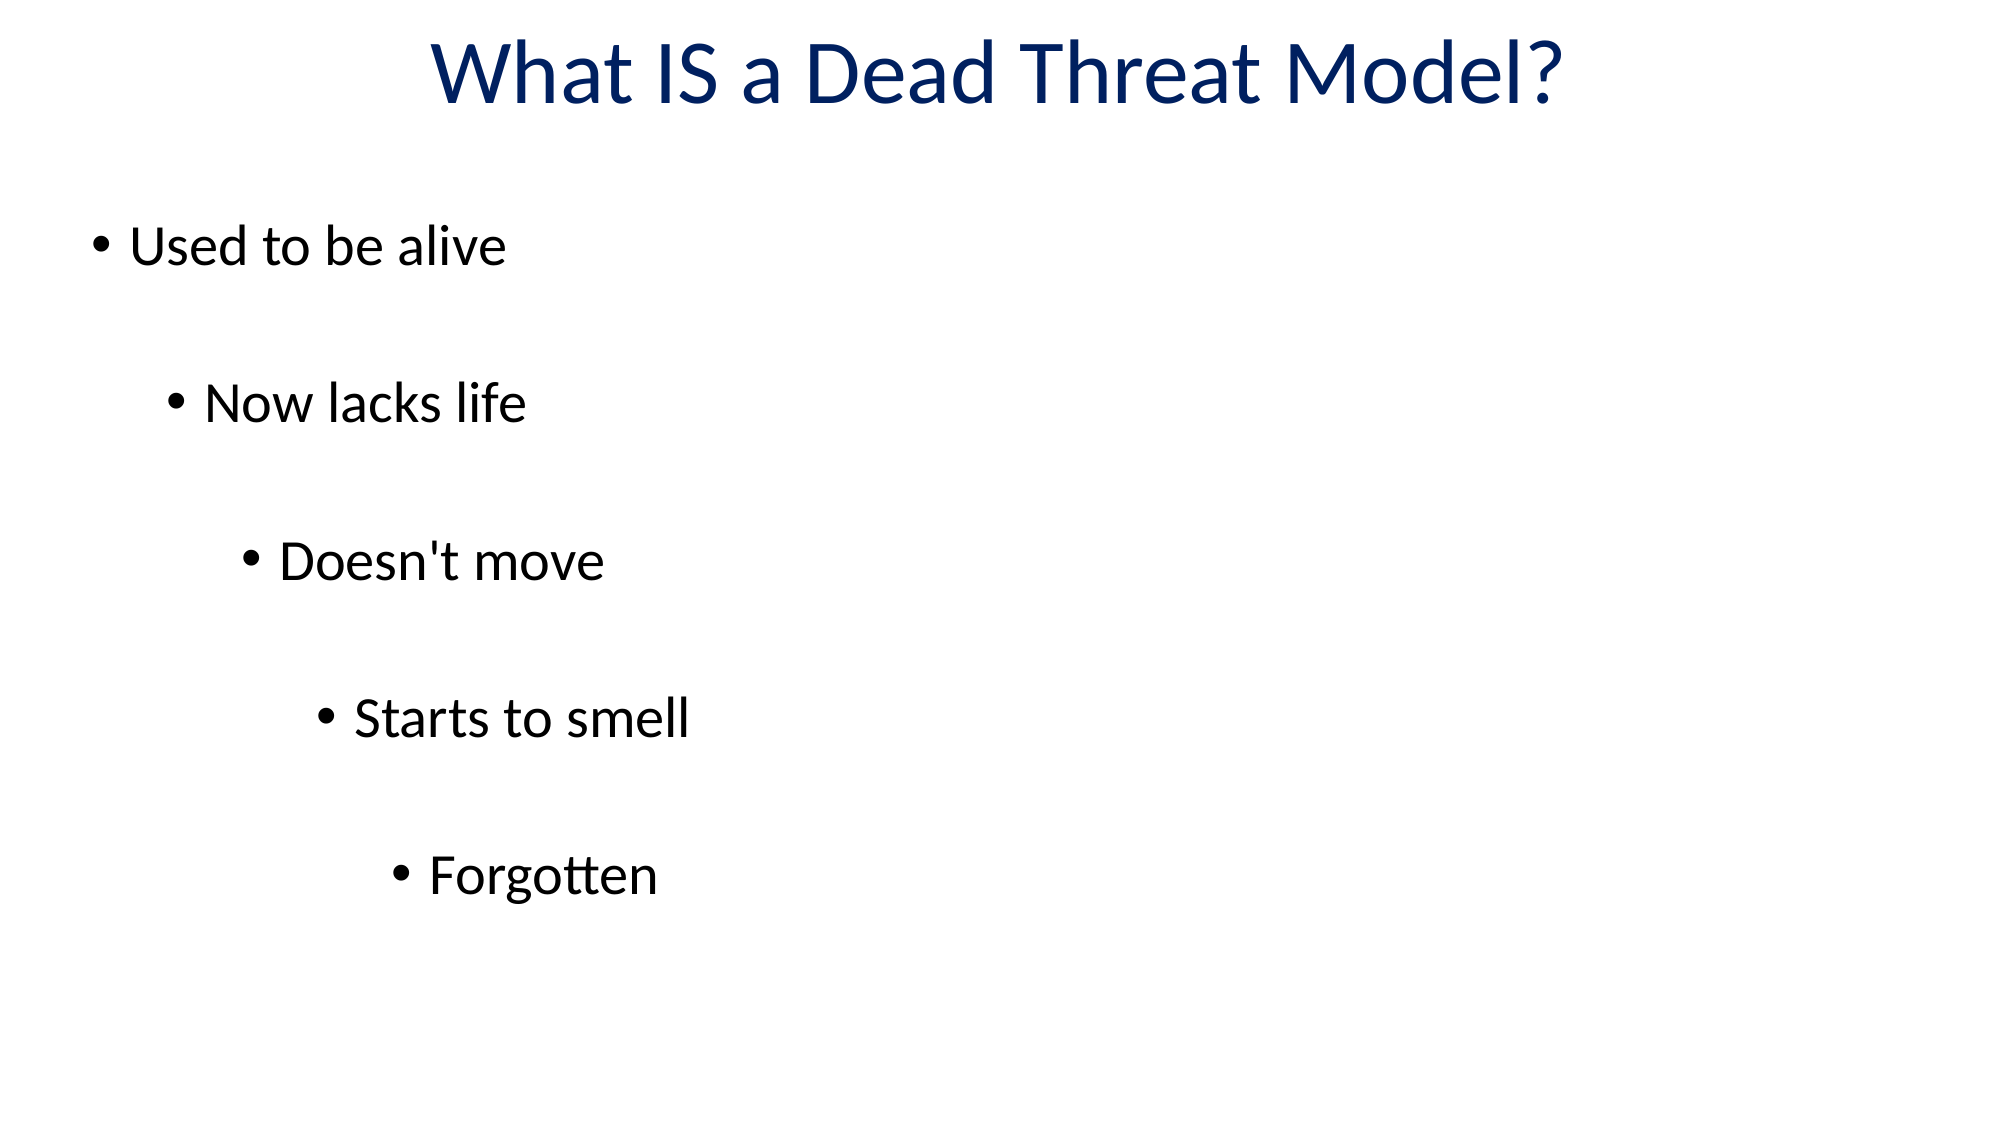

# What IS a Dead Threat Model?
Used to be alive

Now lacks life

Doesn't move

Starts to smell

Forgotten